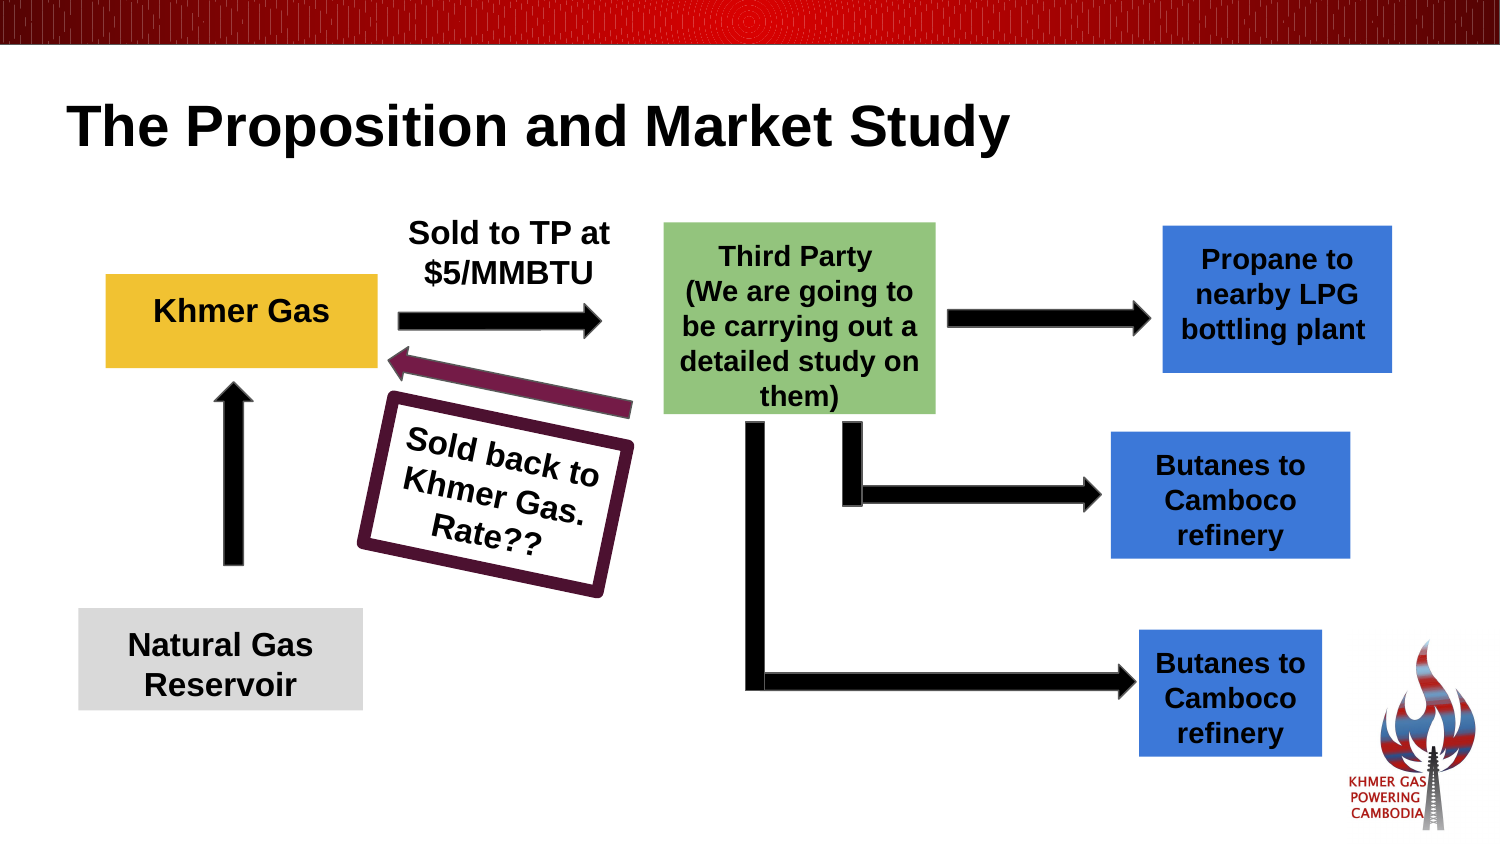

The Proposition and Market Study

Sold to TP at $5/MMBTU
Third Party
(We are going to be carrying out a detailed study on them)
Propane to nearby LPG bottling plant
Khmer Gas

Sold back to Khmer Gas. Rate??

Butanes to Camboco refinery

Natural Gas Reservoir
Butanes to Camboco refinery